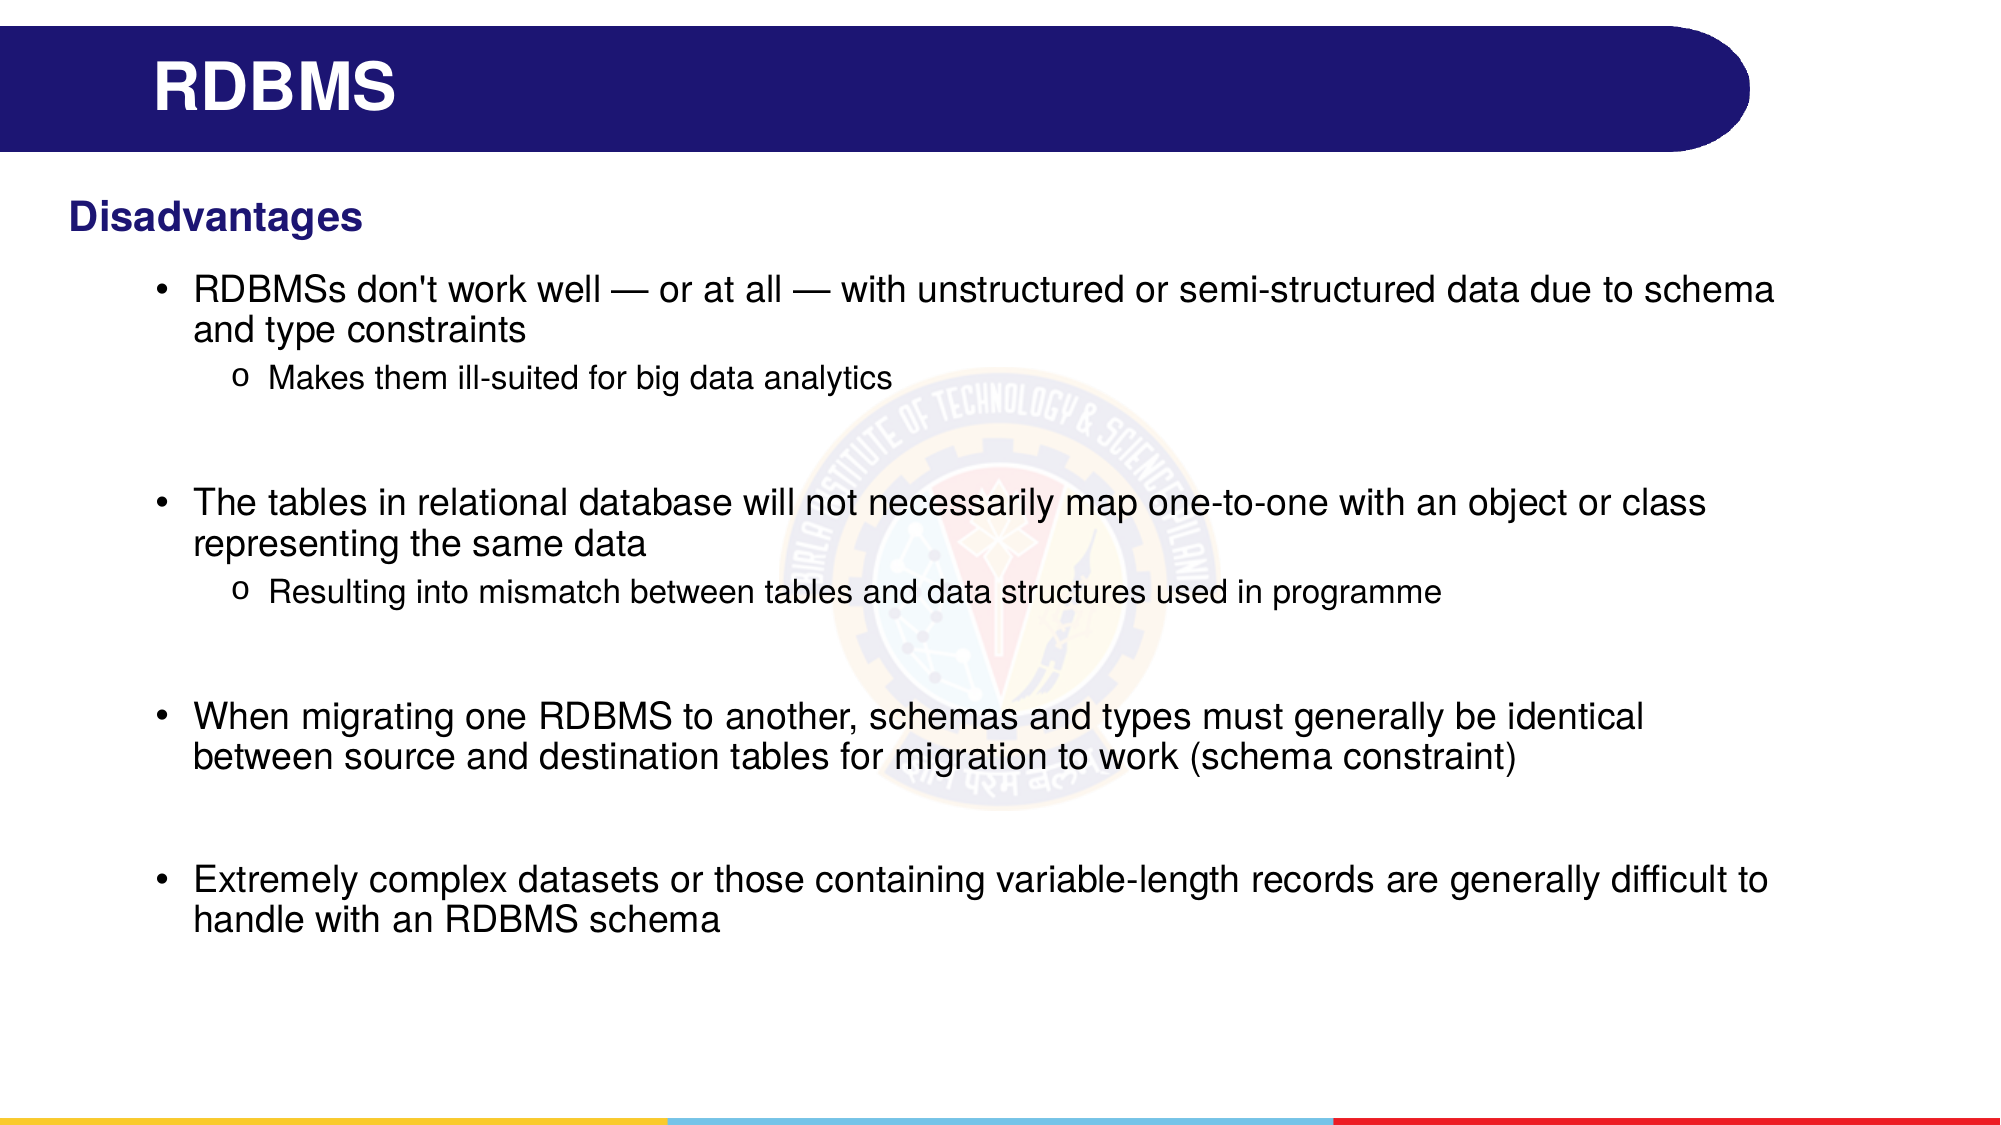

# RDBMS
Disadvantages
RDBMSs don't work well — or at all — with unstructured or semi-structured data due to schema and type constraints
Makes them ill-suited for big data analytics

The tables in relational database will not necessarily map one-to-one with an object or class representing the same data
Resulting into mismatch between tables and data structures used in programme

When migrating one RDBMS to another, schemas and types must generally be identical between source and destination tables for migration to work (schema constraint)

Extremely complex datasets or those containing variable-length records are generally difficult to handle with an RDBMS schema